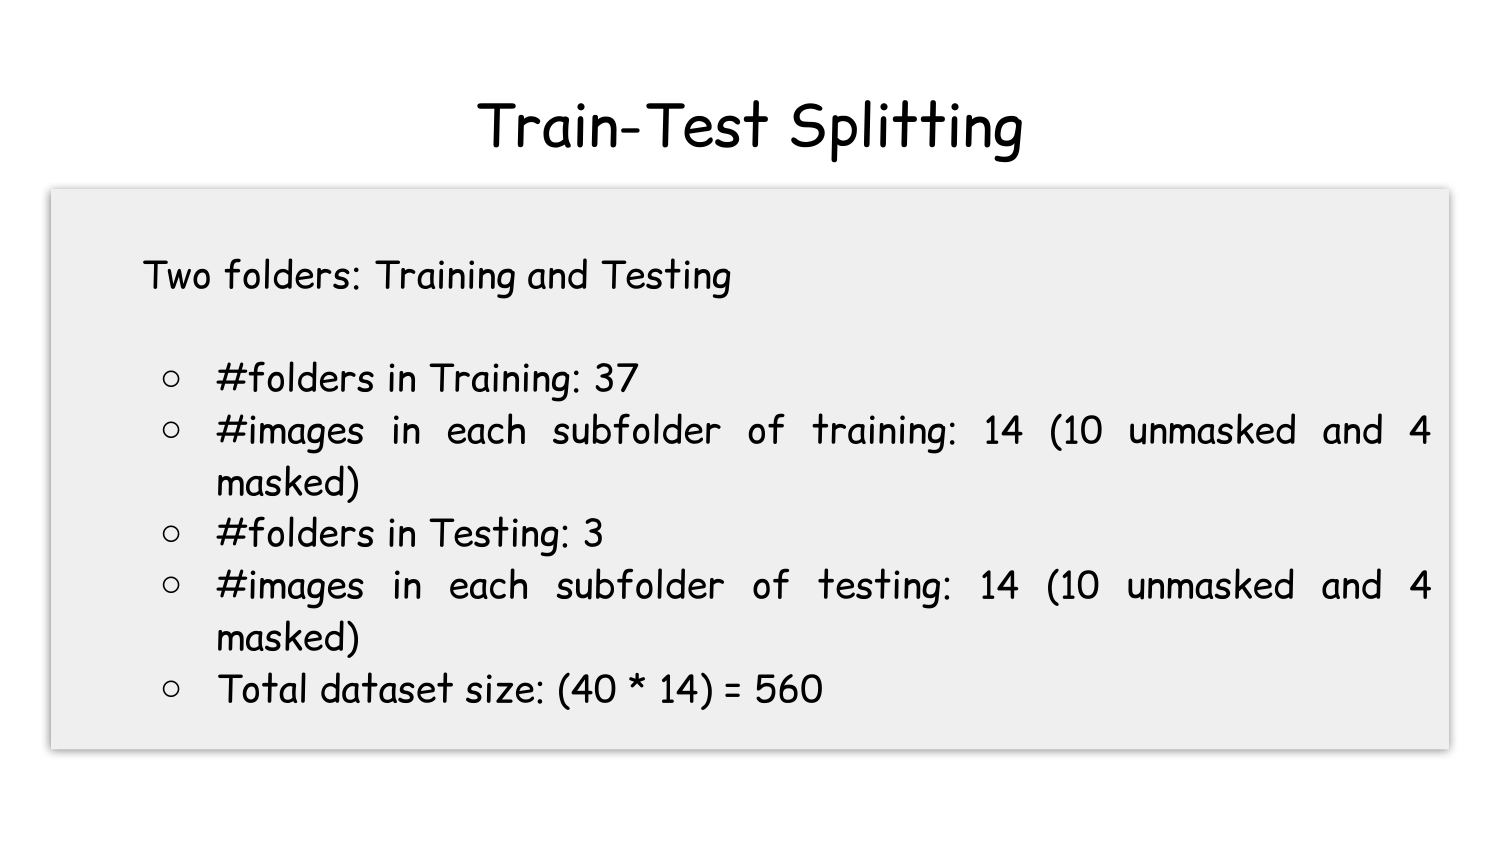

# Train-Test Splitting

Two folders: Training and Testing

#folders in Training: 37
#images in each subfolder of training: 14 (10 unmasked and 4 masked)
#folders in Testing: 3
#images in each subfolder of testing: 14 (10 unmasked and 4 masked)
Total dataset size: (40 * 14) = 560